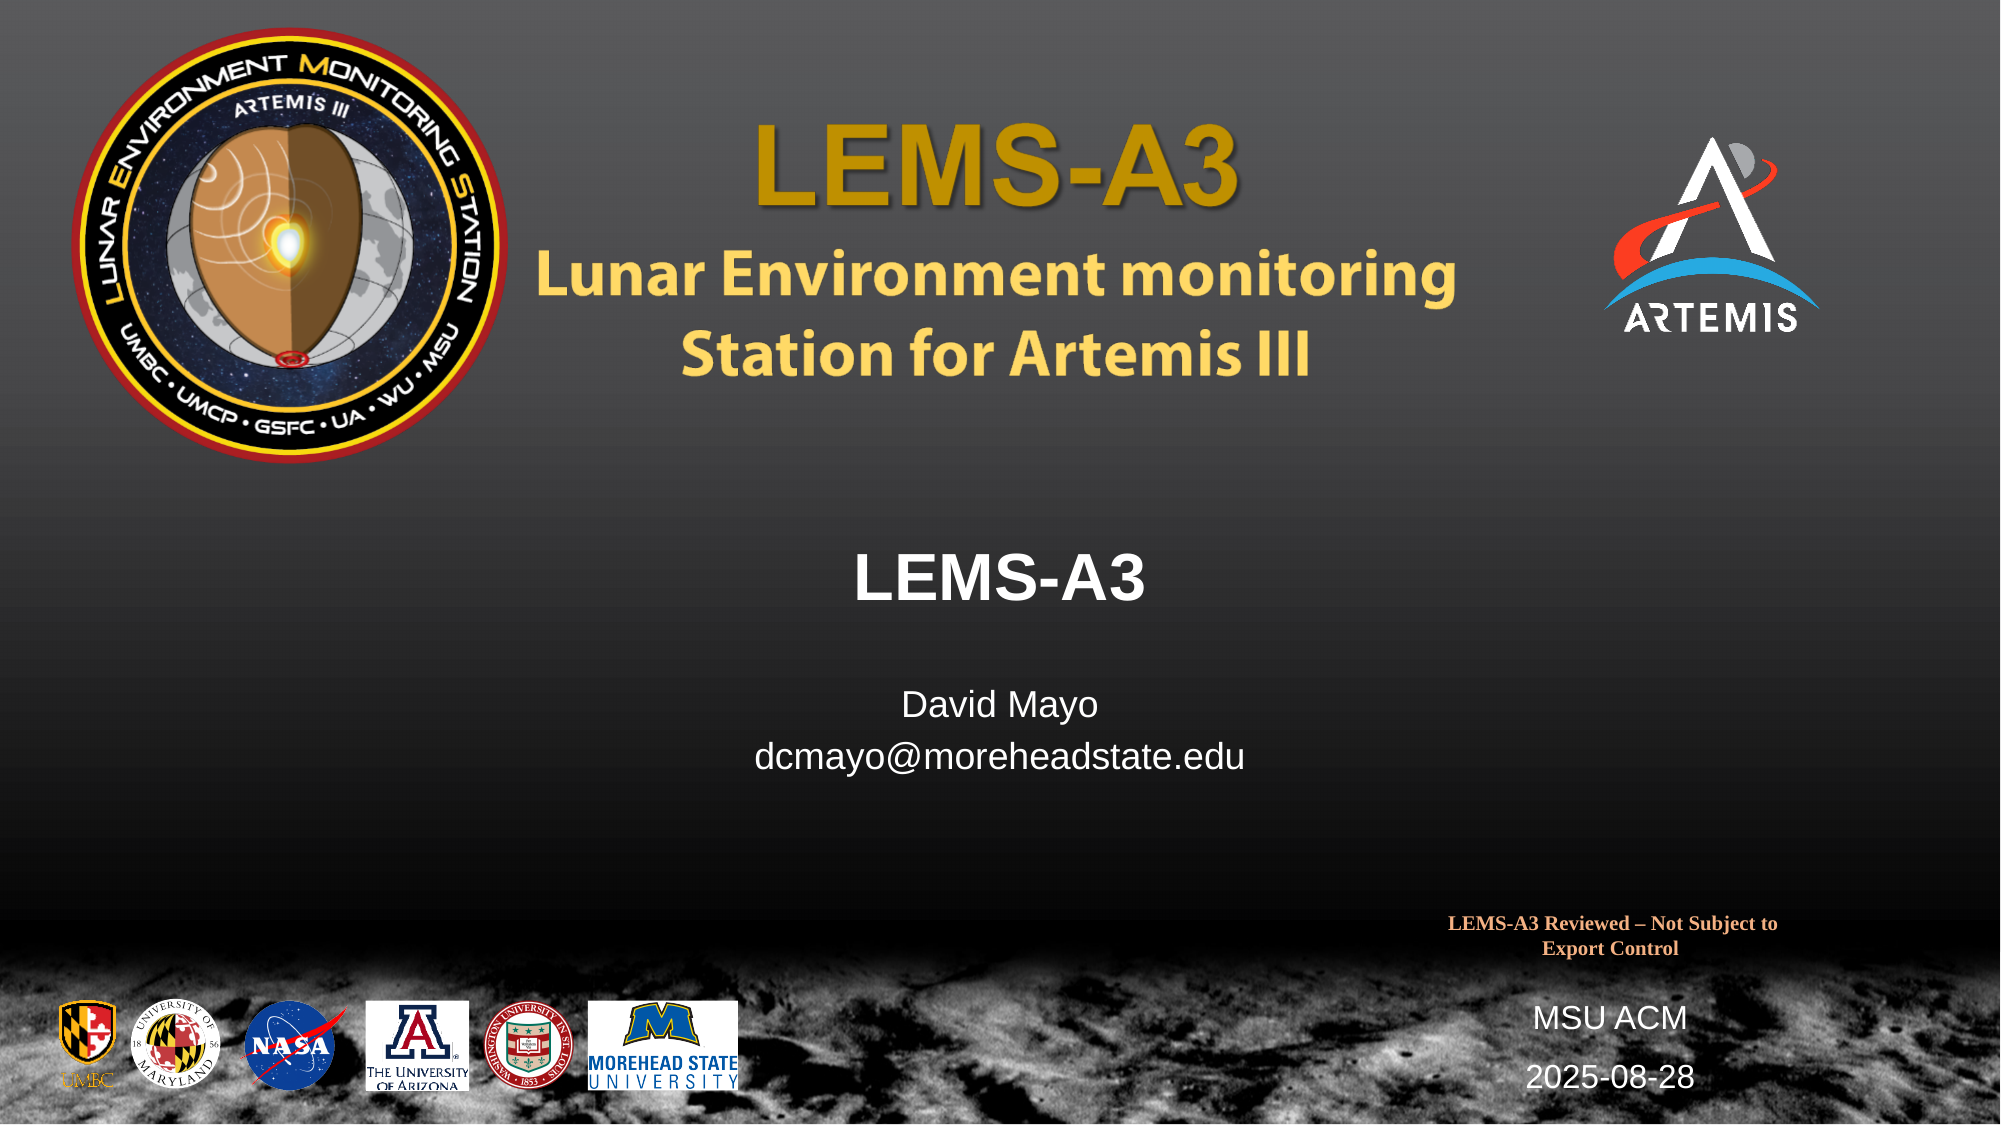

LEMS-A3
David Mayo
dcmayo@moreheadstate.edu
MSU ACM
2025-08-28